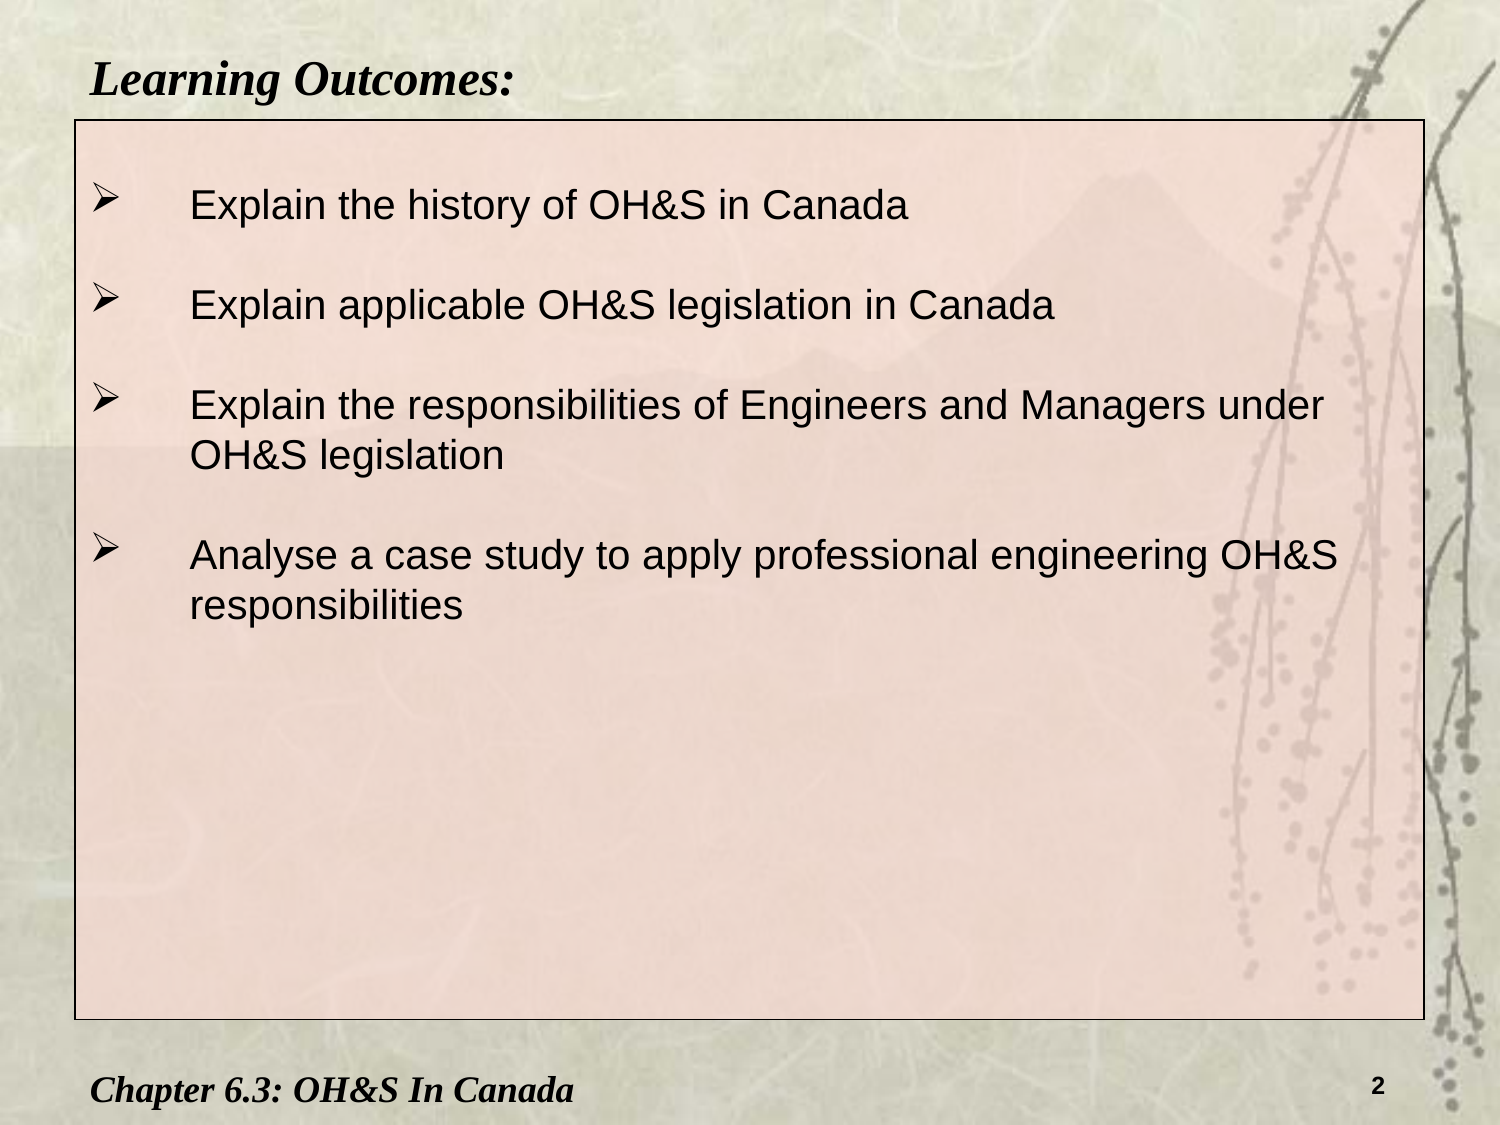

Learning Outcomes:

Explain the history of OH&S in Canada

Explain applicable OH&S legislation in Canada

Explain the responsibilities of Engineers and Managers under OH&S legislation

Analyse a case study to apply professional engineering OH&S responsibilities

Chapter 6.3: OH&S In Canada
2